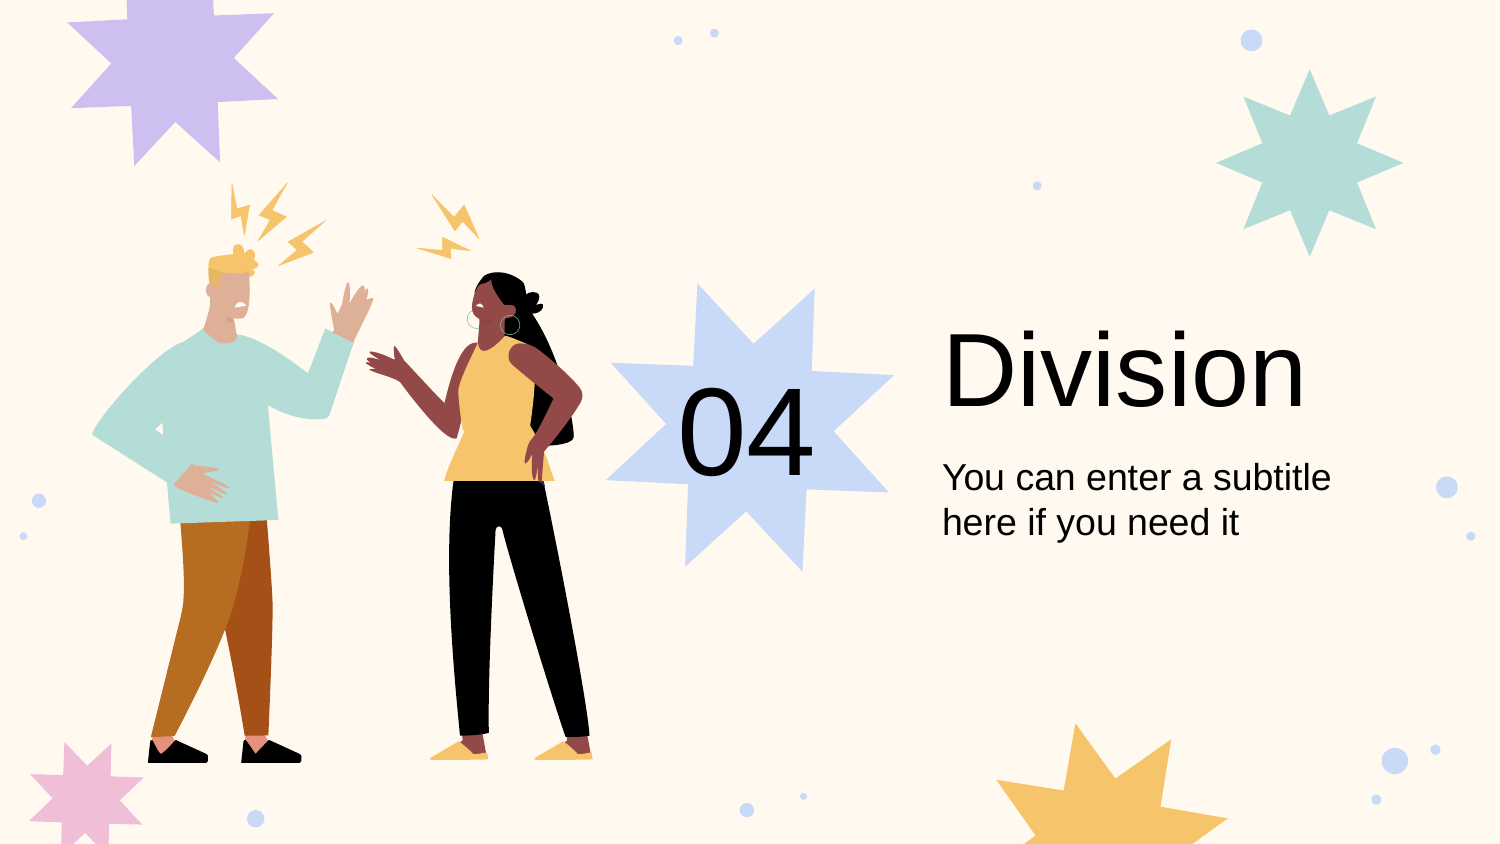

Division
# 04
You can enter a subtitle here if you need it